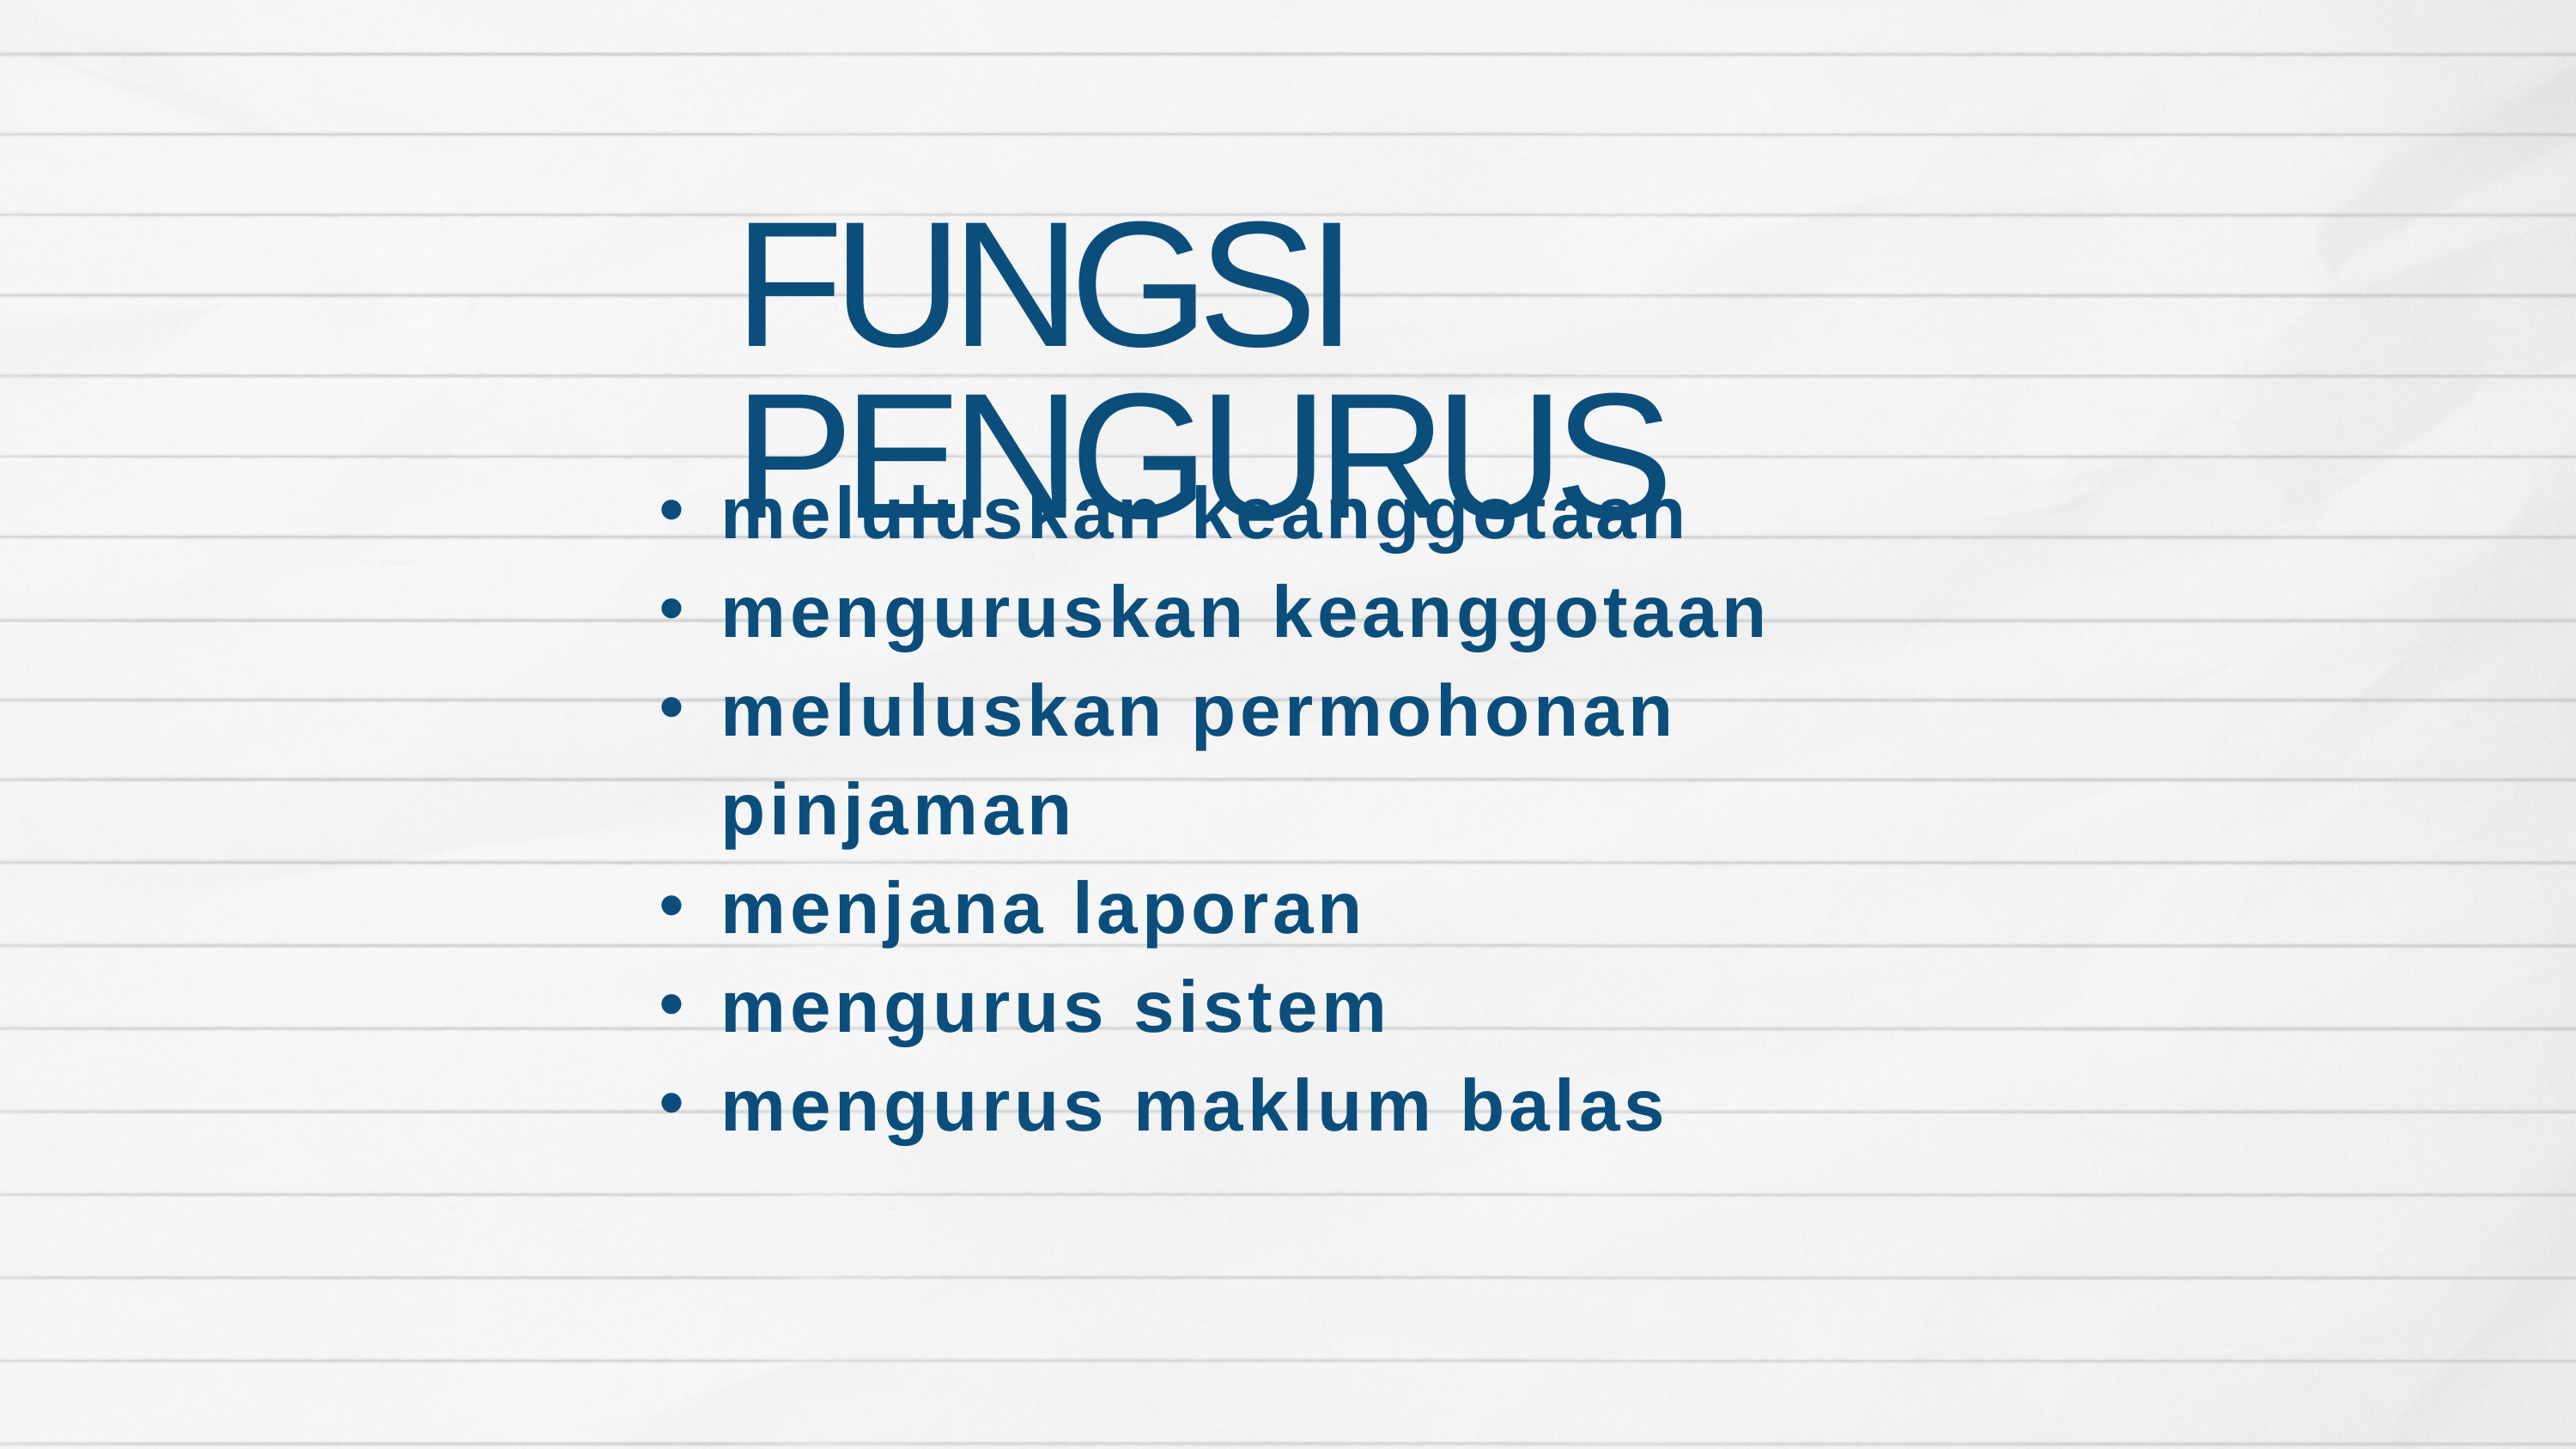

FUNGSI PENGURUS
meluluskan keanggotaan
menguruskan keanggotaan
meluluskan permohonan pinjaman
menjana laporan
mengurus sistem
mengurus maklum balas